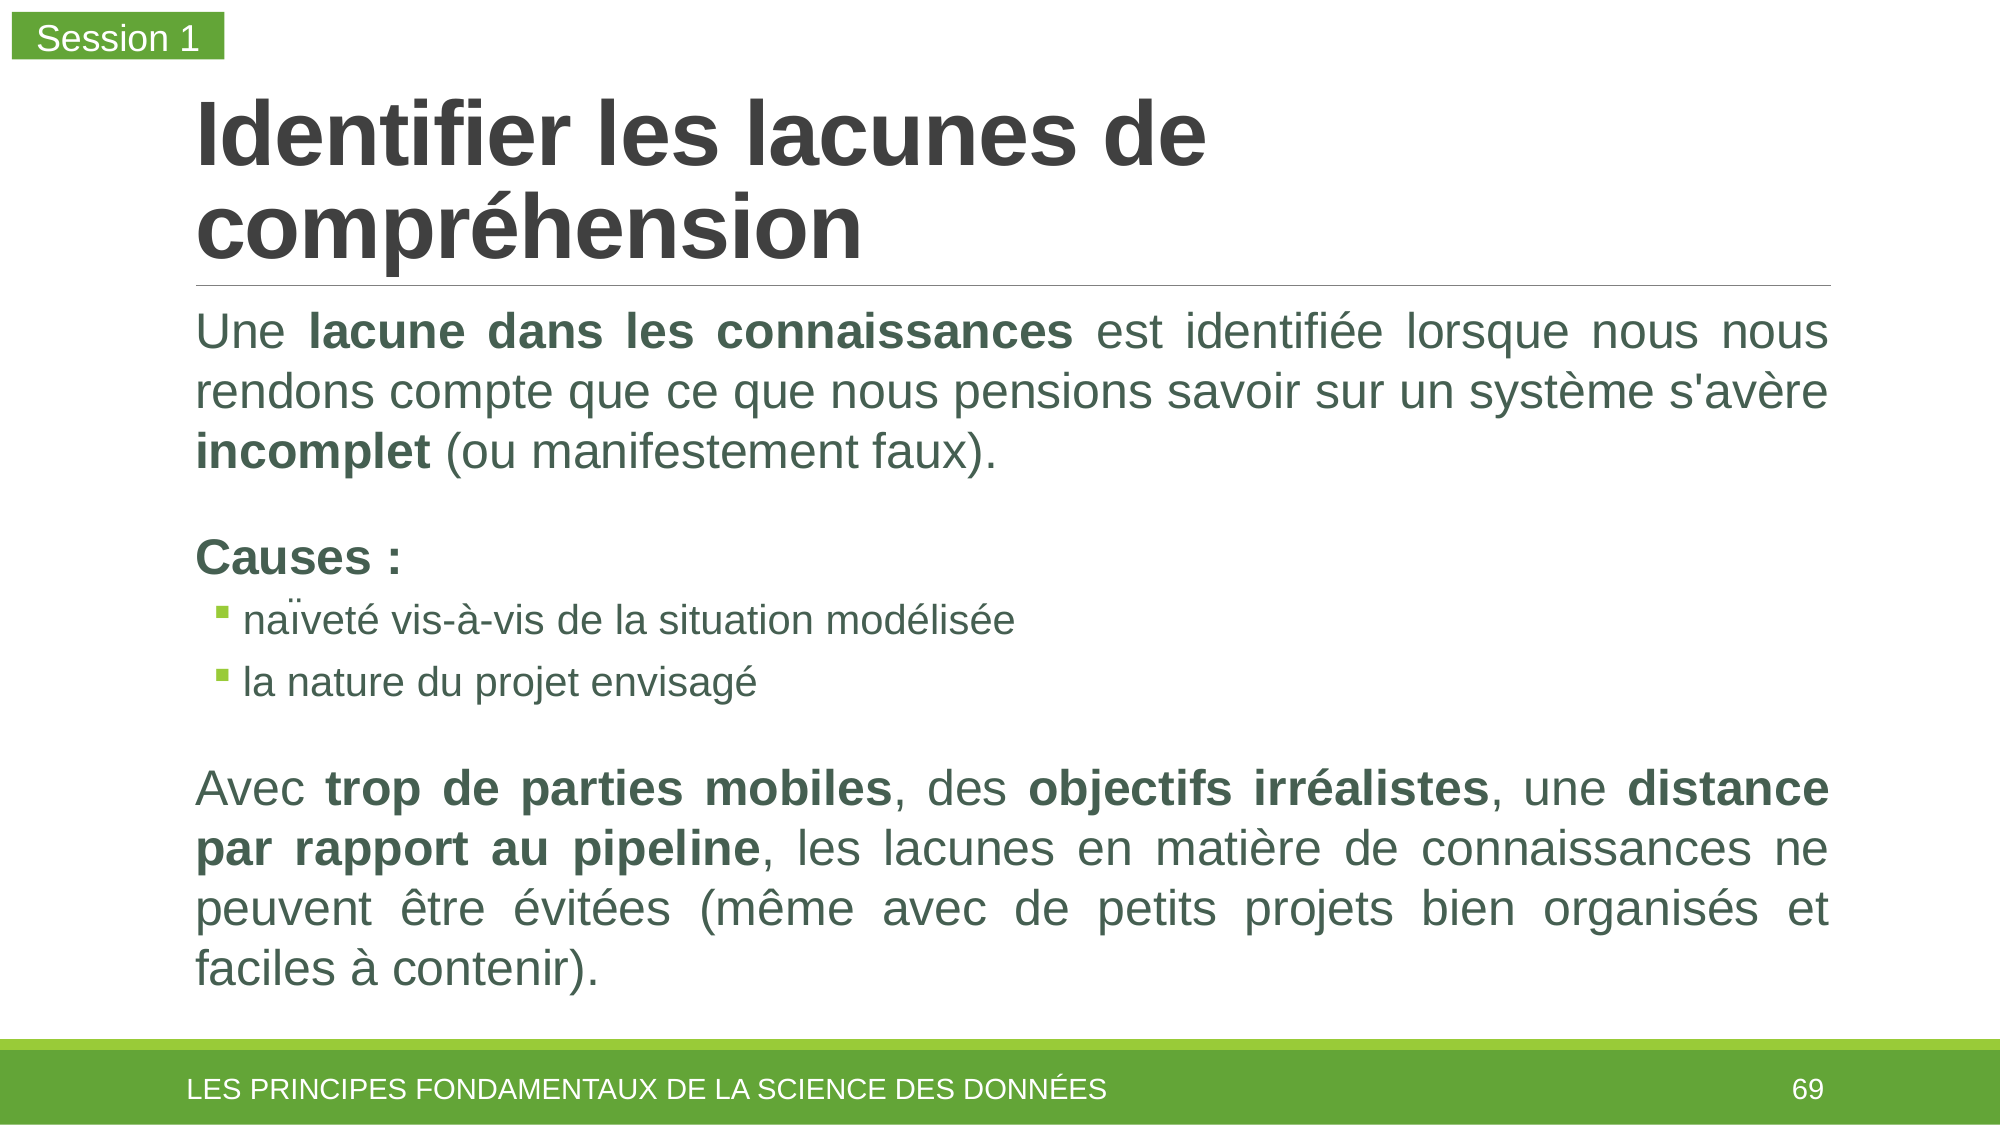

Session 1
# Identifier les lacunes de compréhension
Une lacune dans les connaissances est identifiée lorsque nous nous rendons compte que ce que nous pensions savoir sur un système s'avère incomplet (ou manifestement faux).
Causes :
naı̈veté vis-à-vis de la situation modélisée
la nature du projet envisagé
Avec trop de parties mobiles, des objectifs irréalistes, une distance par rapport au pipeline, les lacunes en matière de connaissances ne peuvent être évitées (même avec de petits projets bien organisés et faciles à contenir).
LES PRINCIPES FONDAMENTAUX DE LA SCIENCE DES DONNÉES
69